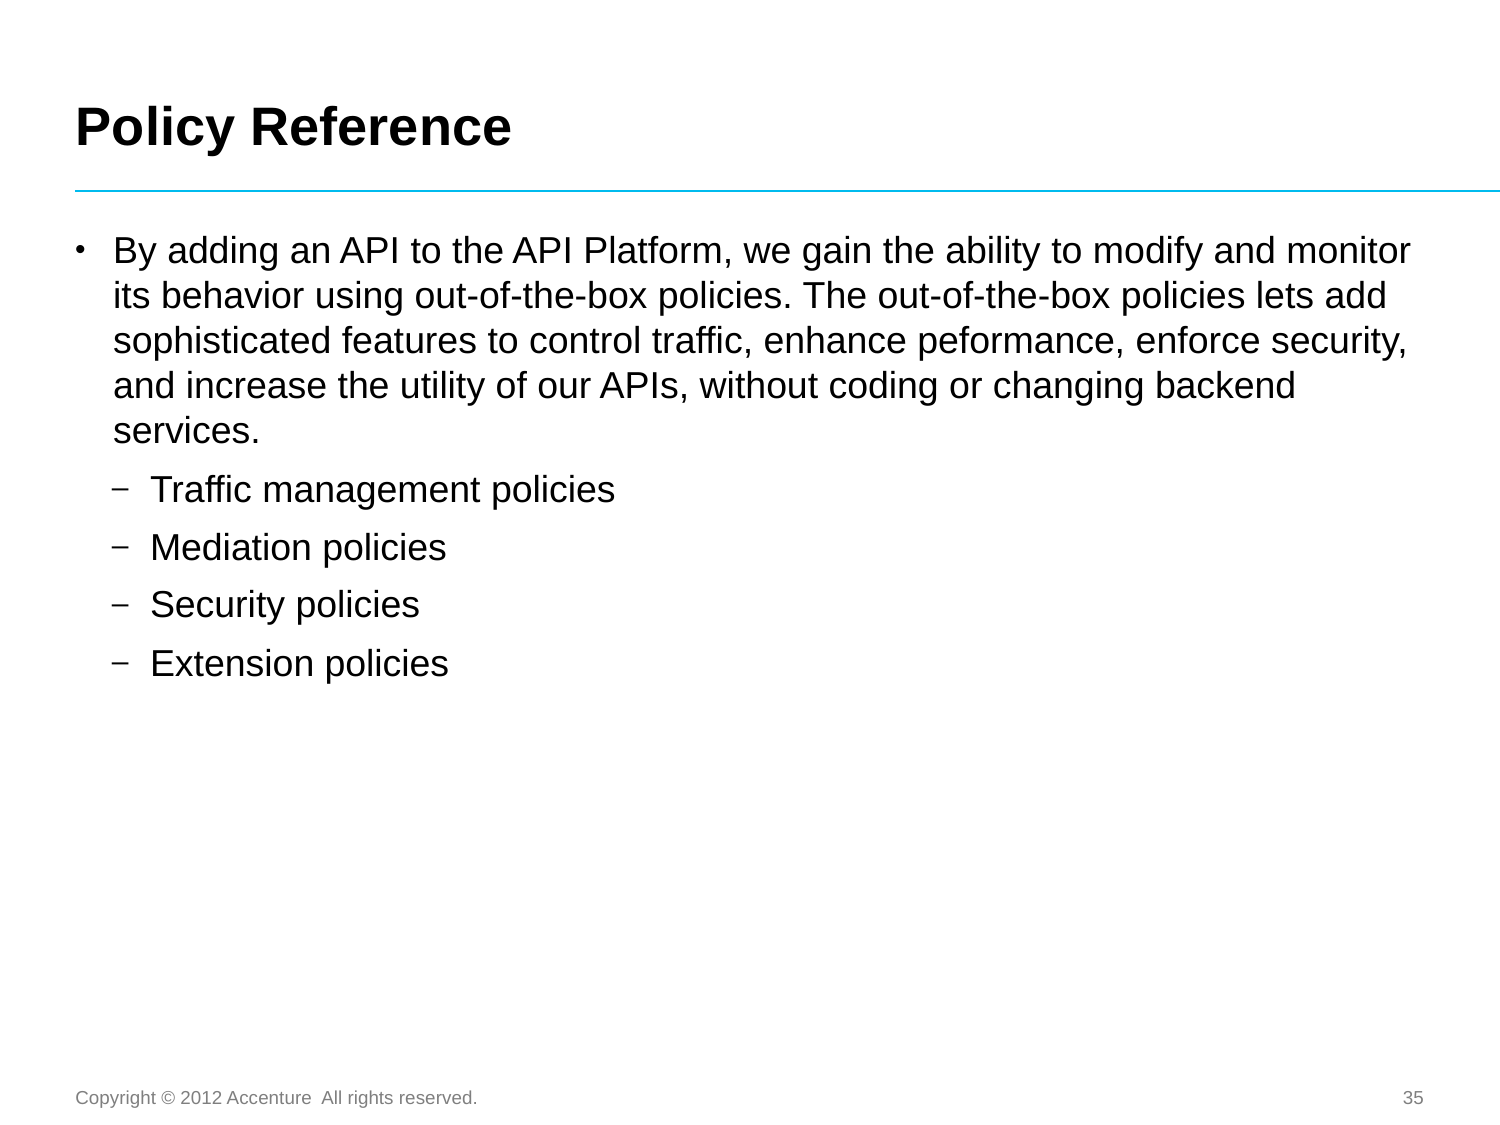

# Policy Reference
By adding an API to the API Platform, we gain the ability to modify and monitor its behavior using out-of-the-box policies. The out-of-the-box policies lets add sophisticated features to control traffic, enhance peformance, enforce security, and increase the utility of our APIs, without coding or changing backend services.
Traffic management policies
Mediation policies
Security policies
Extension policies